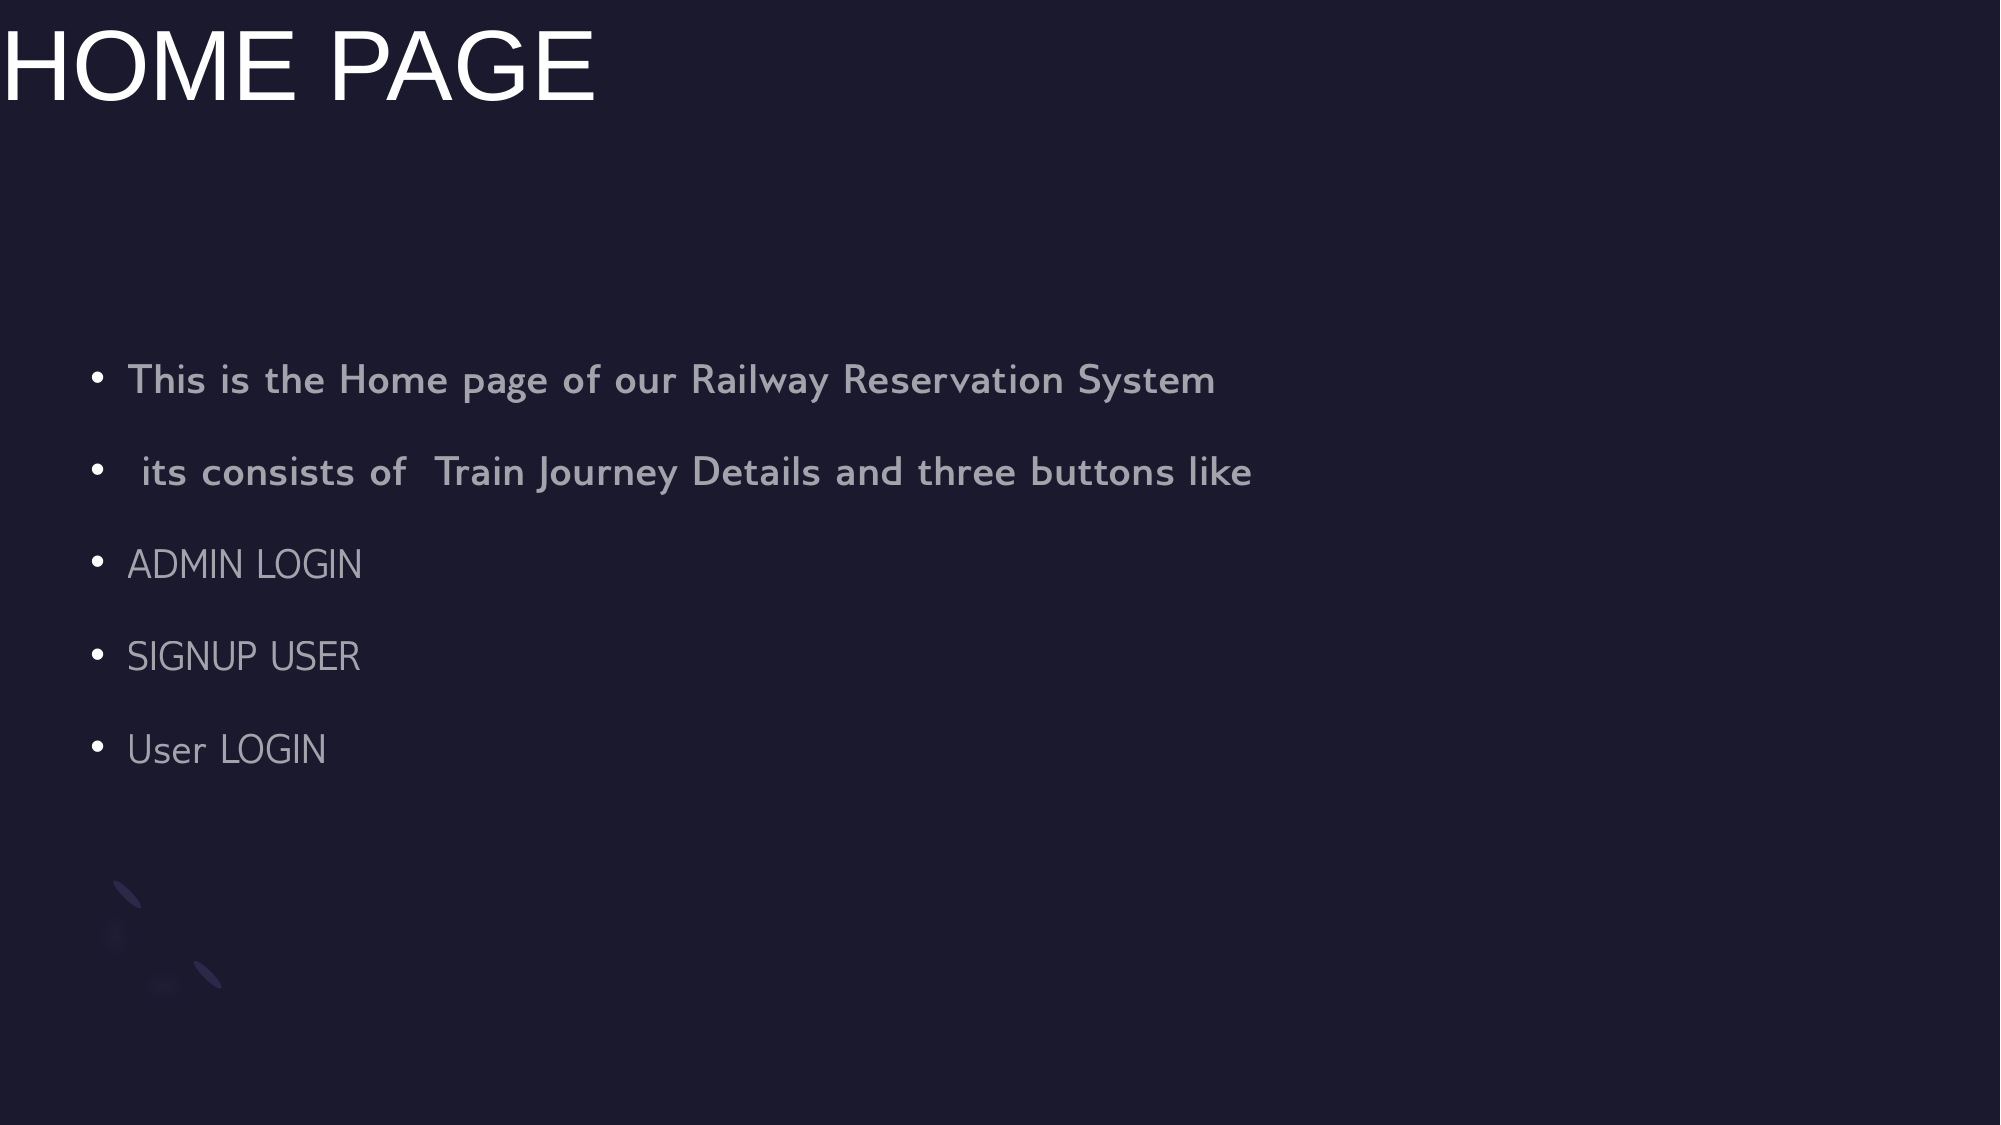

# HOME PAGE
This is the Home page of our Railway Reservation System
 its consists of  Train Journey Details and three buttons like
ADMIN LOGIN
SIGNUP USER
User LOGIN